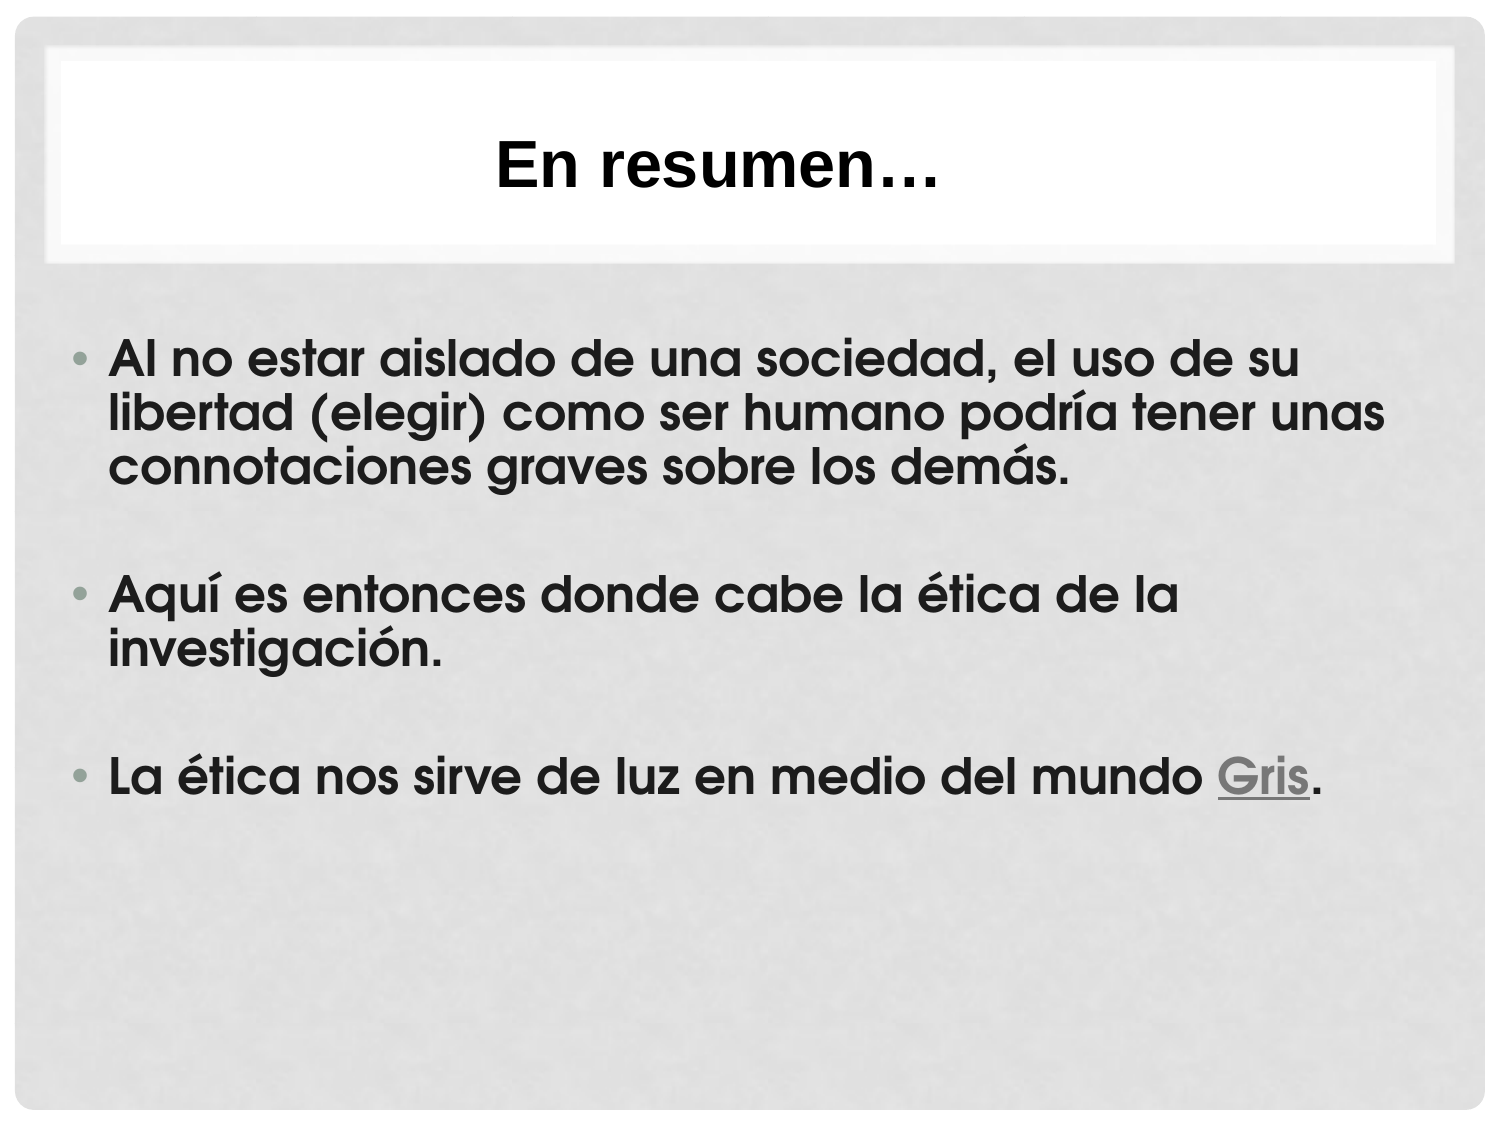

En resumen…
Al no estar aislado de una sociedad, el uso de su libertad (elegir) como ser humano podría tener unas connotaciones graves sobre los demás.

Aquí es entonces donde cabe la ética de la investigación.

La ética nos sirve de luz en medio del mundo Gris.